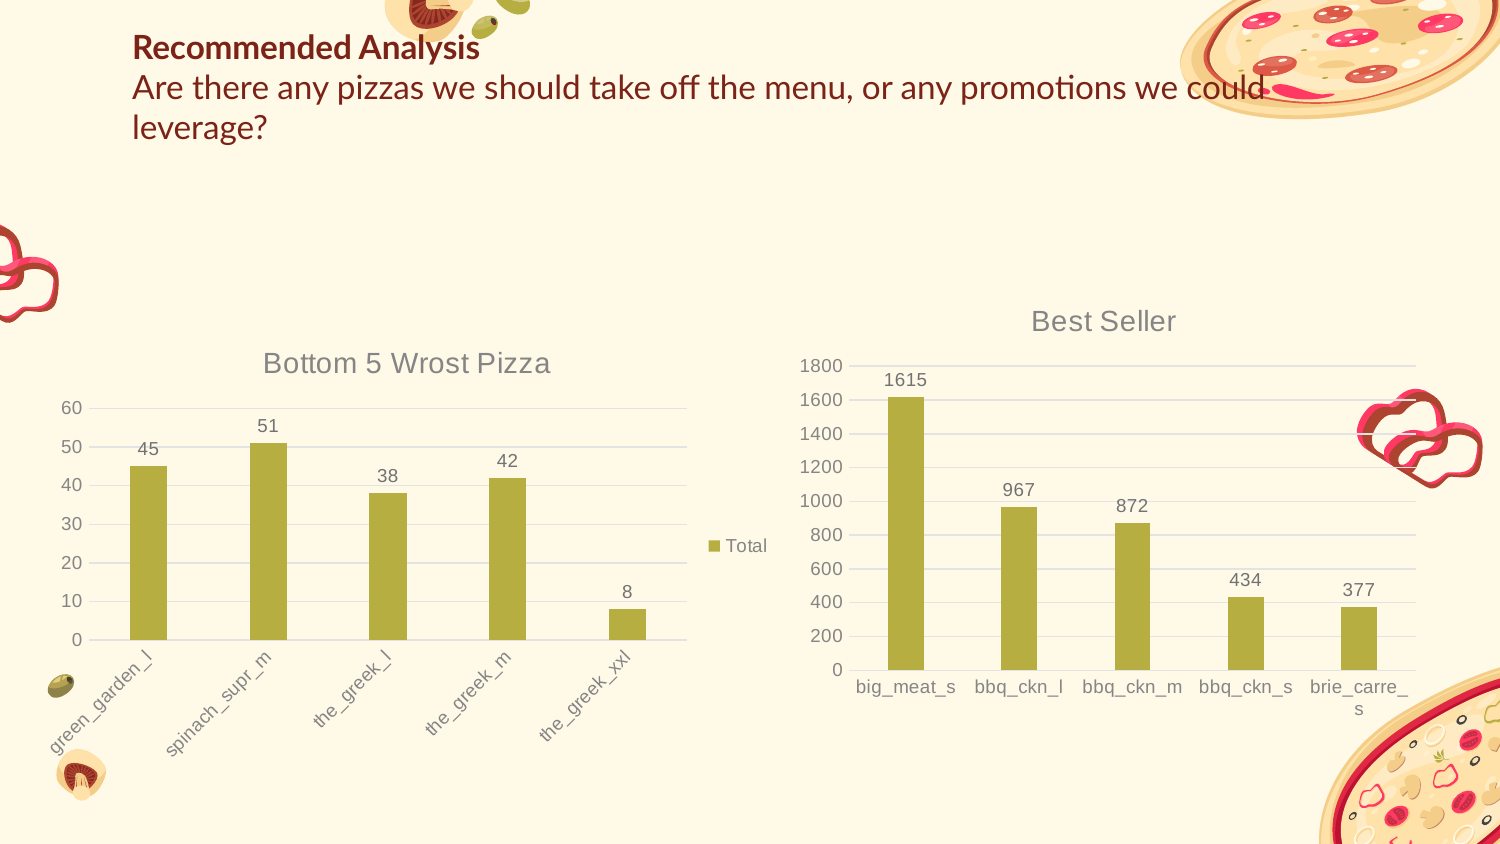

# Recommended Analysis Are there any pizzas we should take off the menu, or any promotions we could leverage?

### Chart: Best Seller

| Category | Total |
|---|---|
| big_meat_s | 1615.0 |
| bbq_ckn_l | 967.0 |
| bbq_ckn_m | 872.0 |
| bbq_ckn_s | 434.0 |
| brie_carre_s | 377.0 |

### Chart: Bottom 5 Wrost Pizza

| Category | Total |
|---|---|
| green_garden_l | 45.0 |
| spinach_supr_m | 51.0 |
| the_greek_l | 38.0 |
| the_greek_m | 42.0 |
| the_greek_xxl | 8.0 |